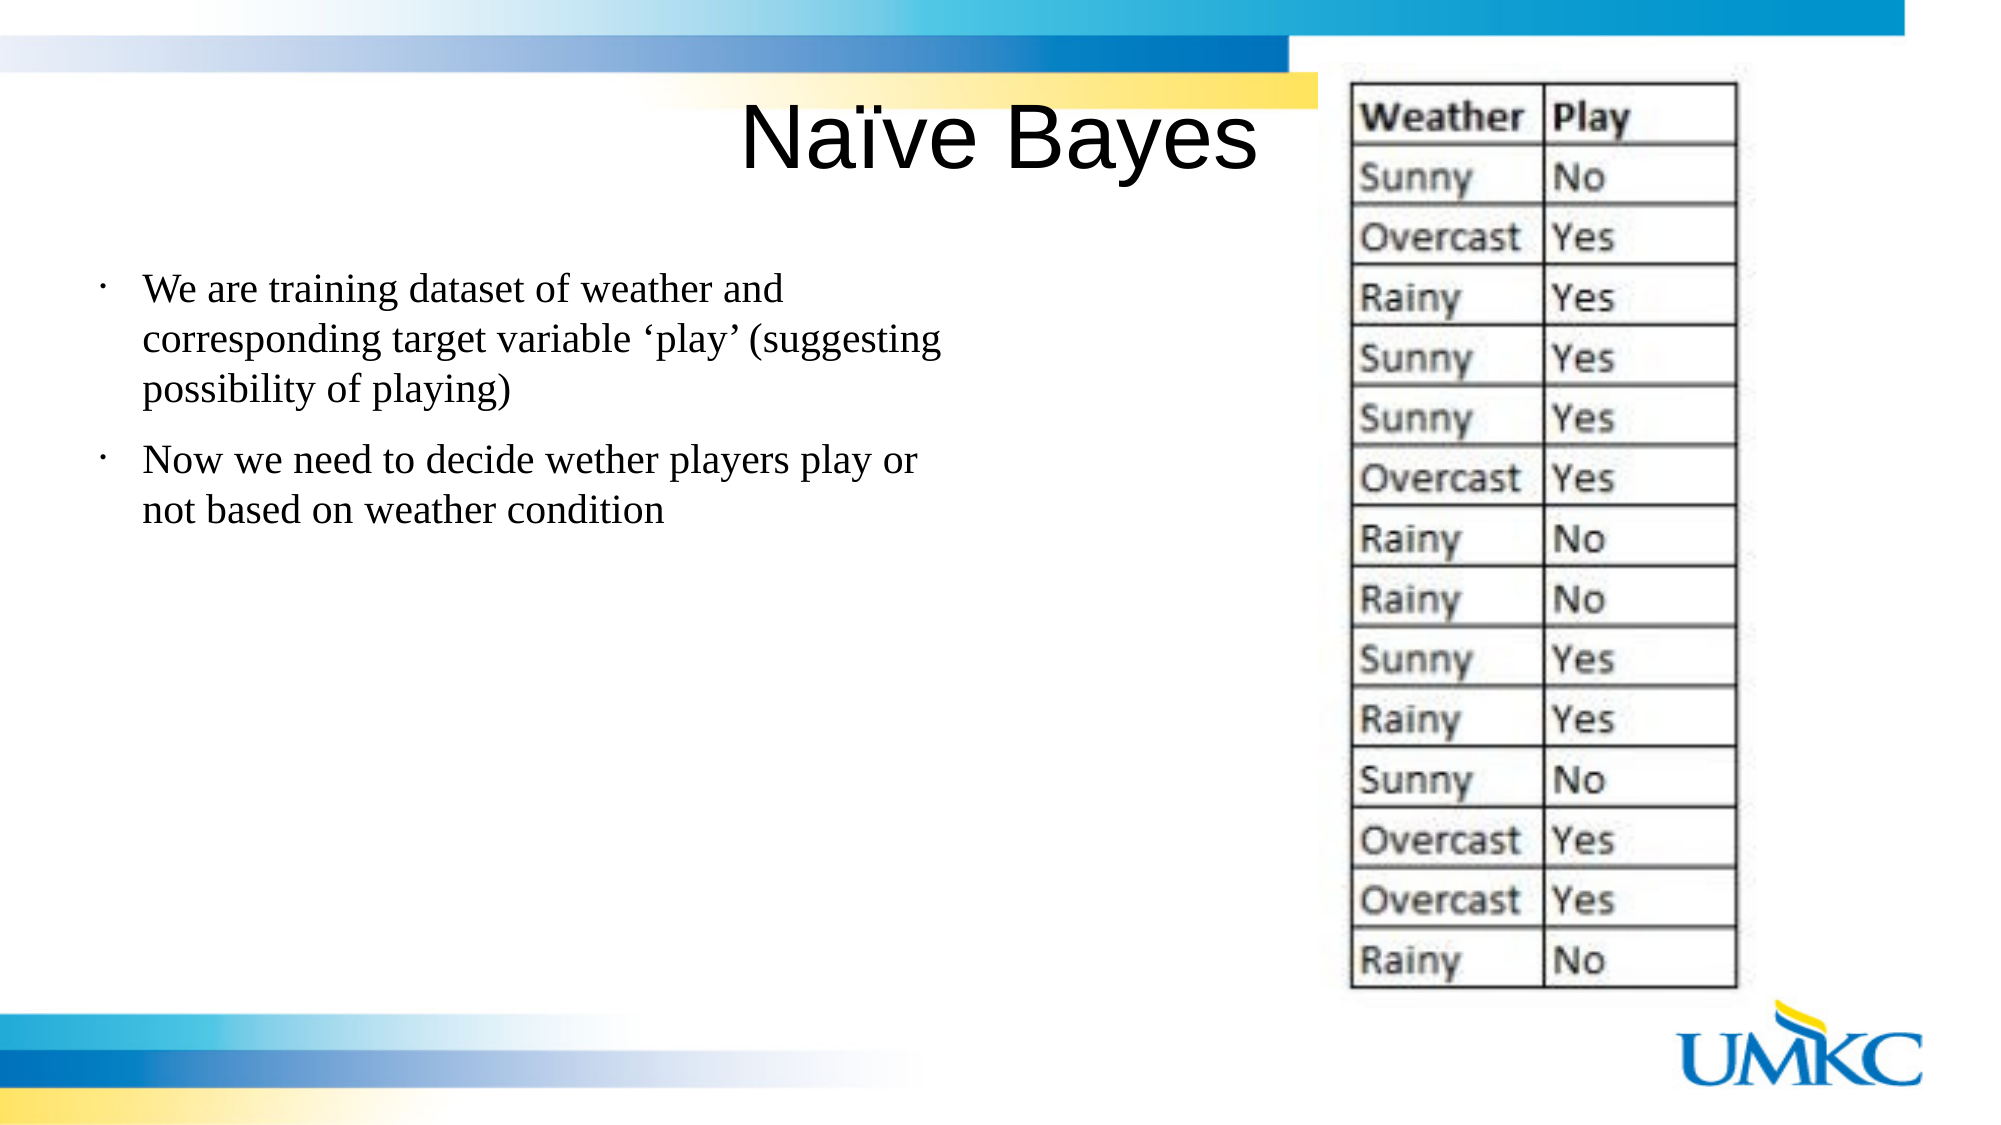

Naïve Bayes

# We are training dataset of weather and corresponding target variable ‘play’ (suggesting possibility of playing)
Now we need to decide wether players play or not based on weather condition